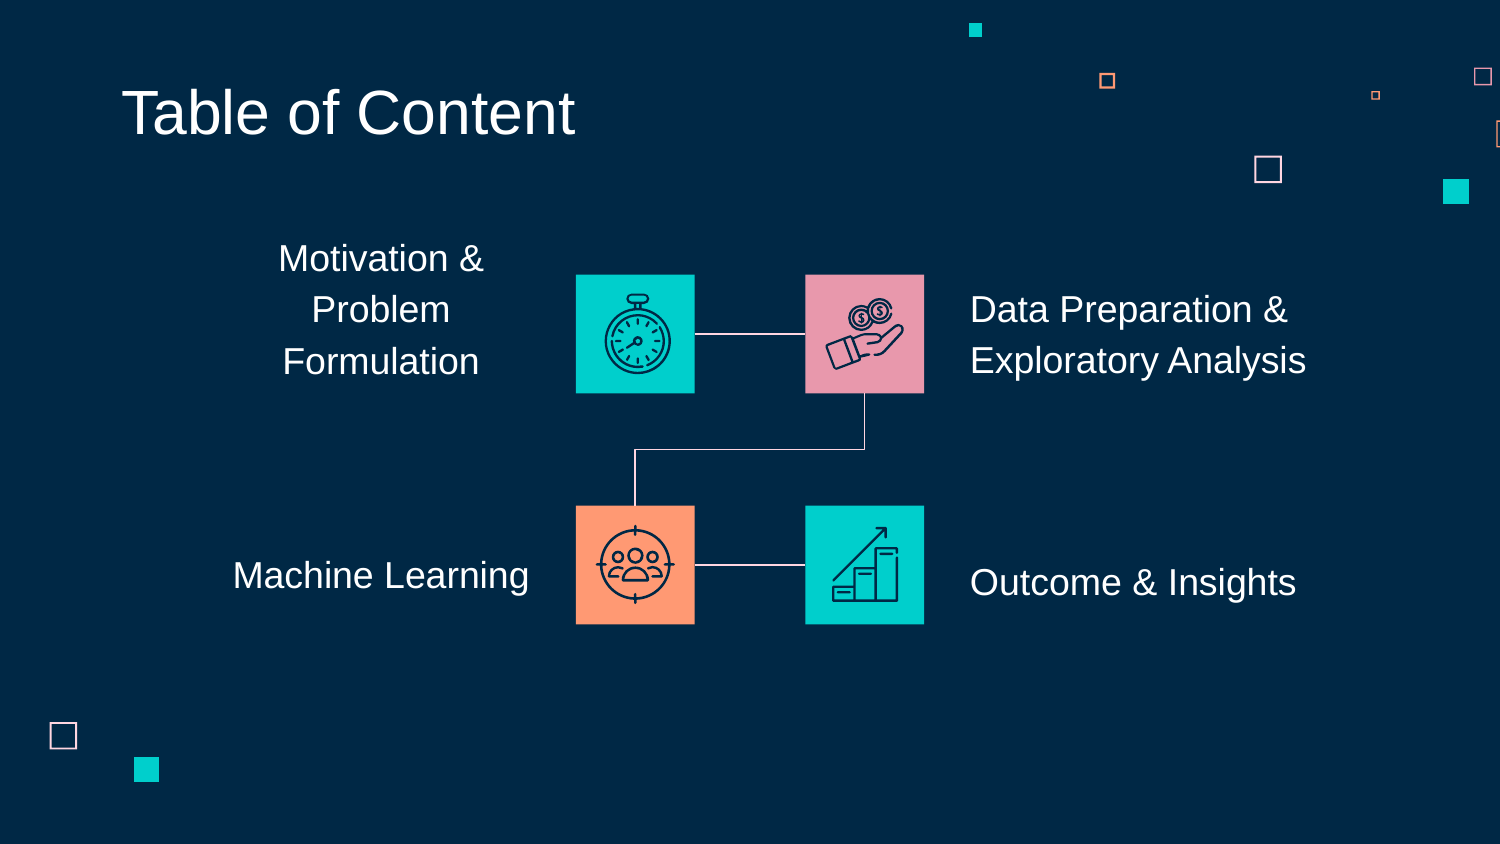

Table of Content
# Motivation & Problem Formulation

Data Preparation & Exploratory Analysis

Machine Learning
Outcome & Insights